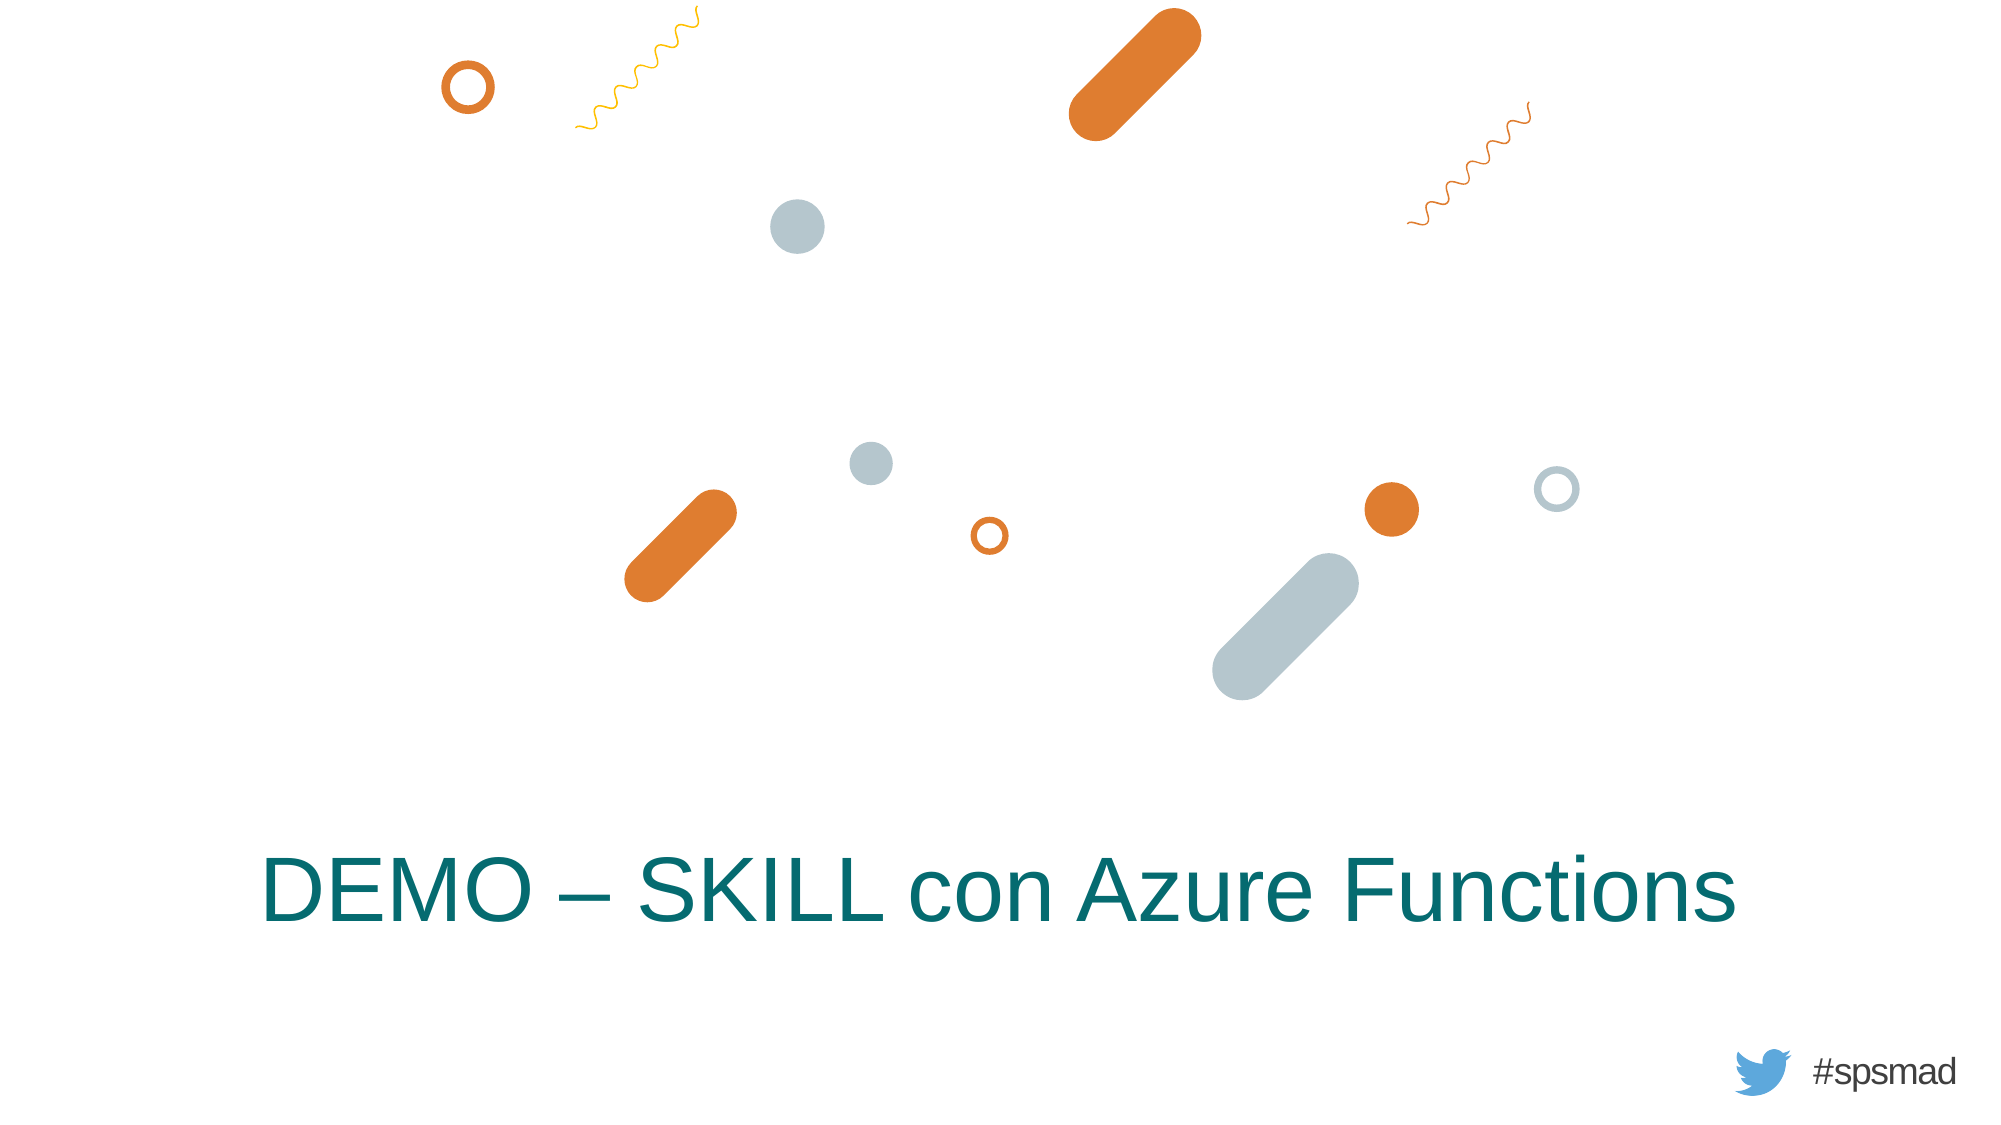

# DEMO – SKILL con Azure Functions